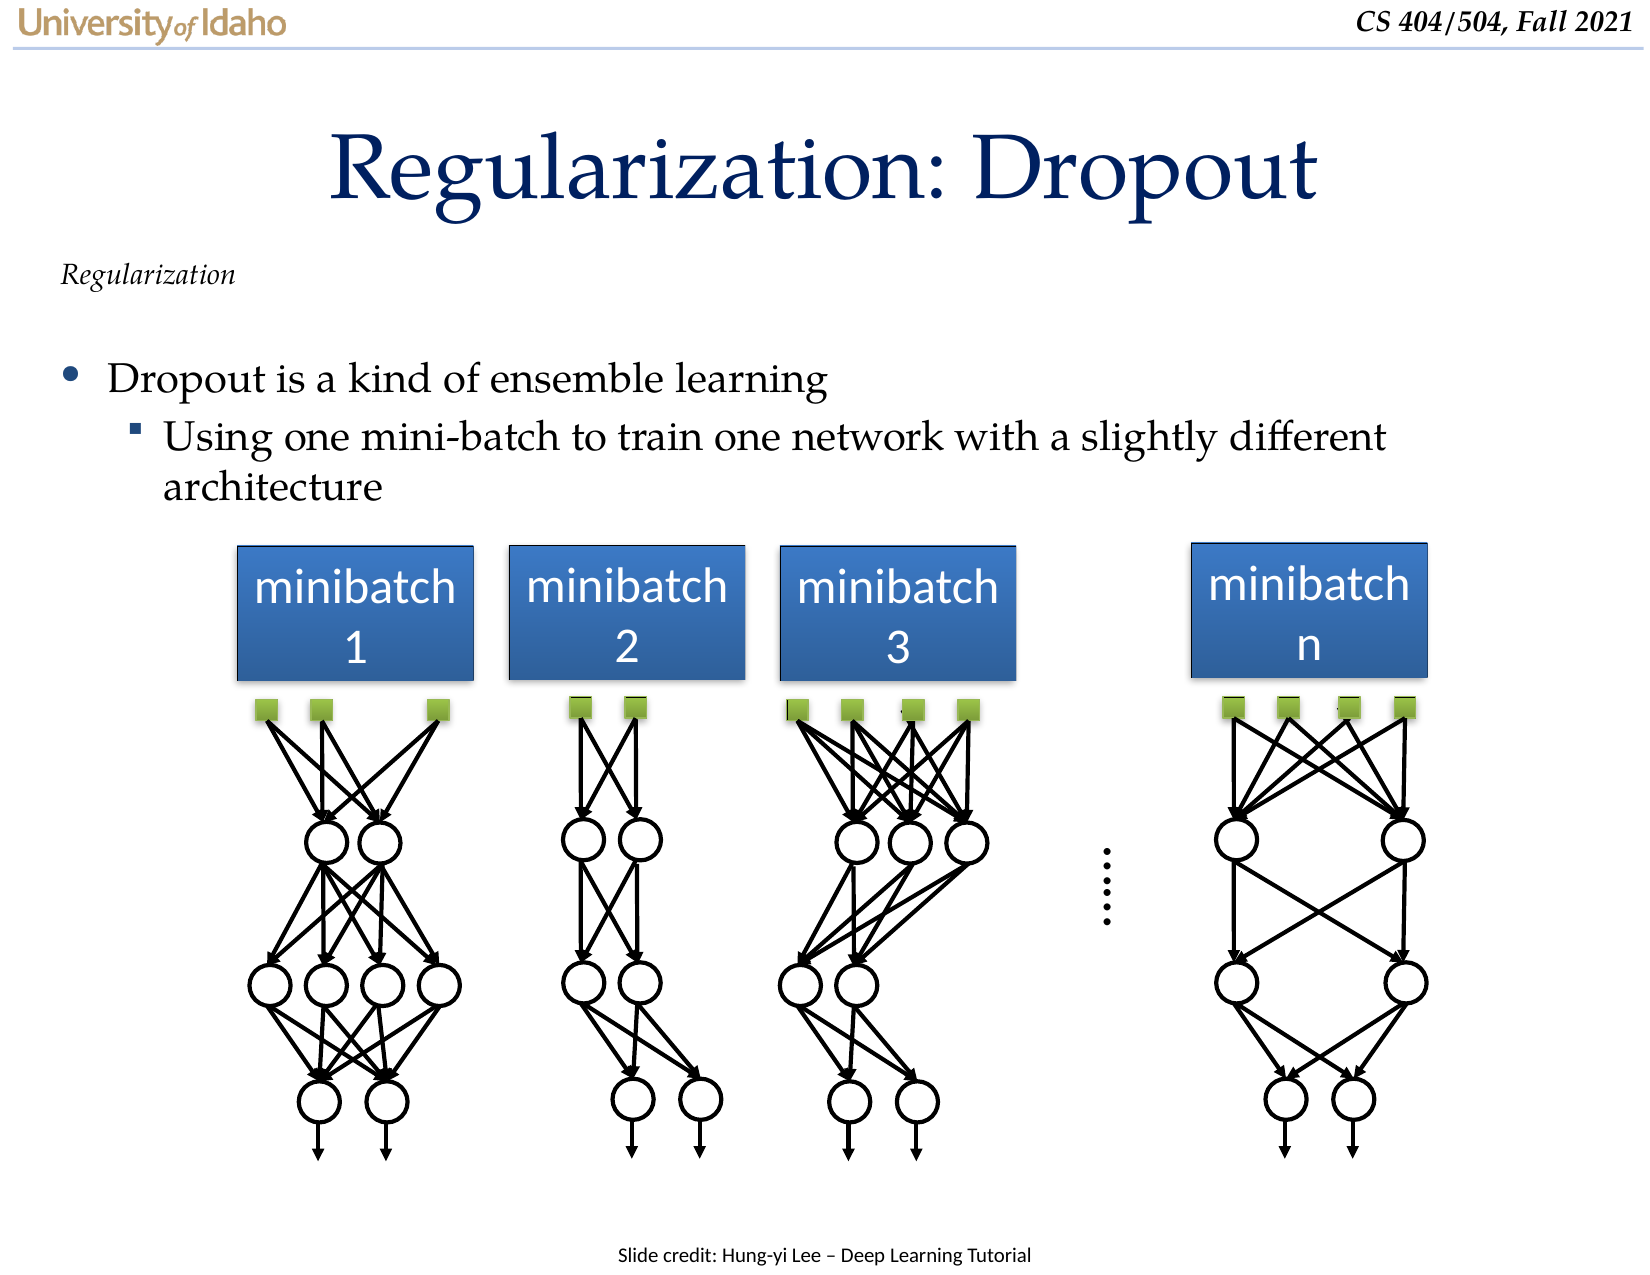

# Regularization: Dropout
Regularization

Dropout is a kind of ensemble learning
Using one mini-batch to train one network with a slightly different architecture

minibatch
n
minibatch
2
minibatch
1
minibatch
3

……

Slide credit: Hung-yi Lee – Deep Learning Tutorial